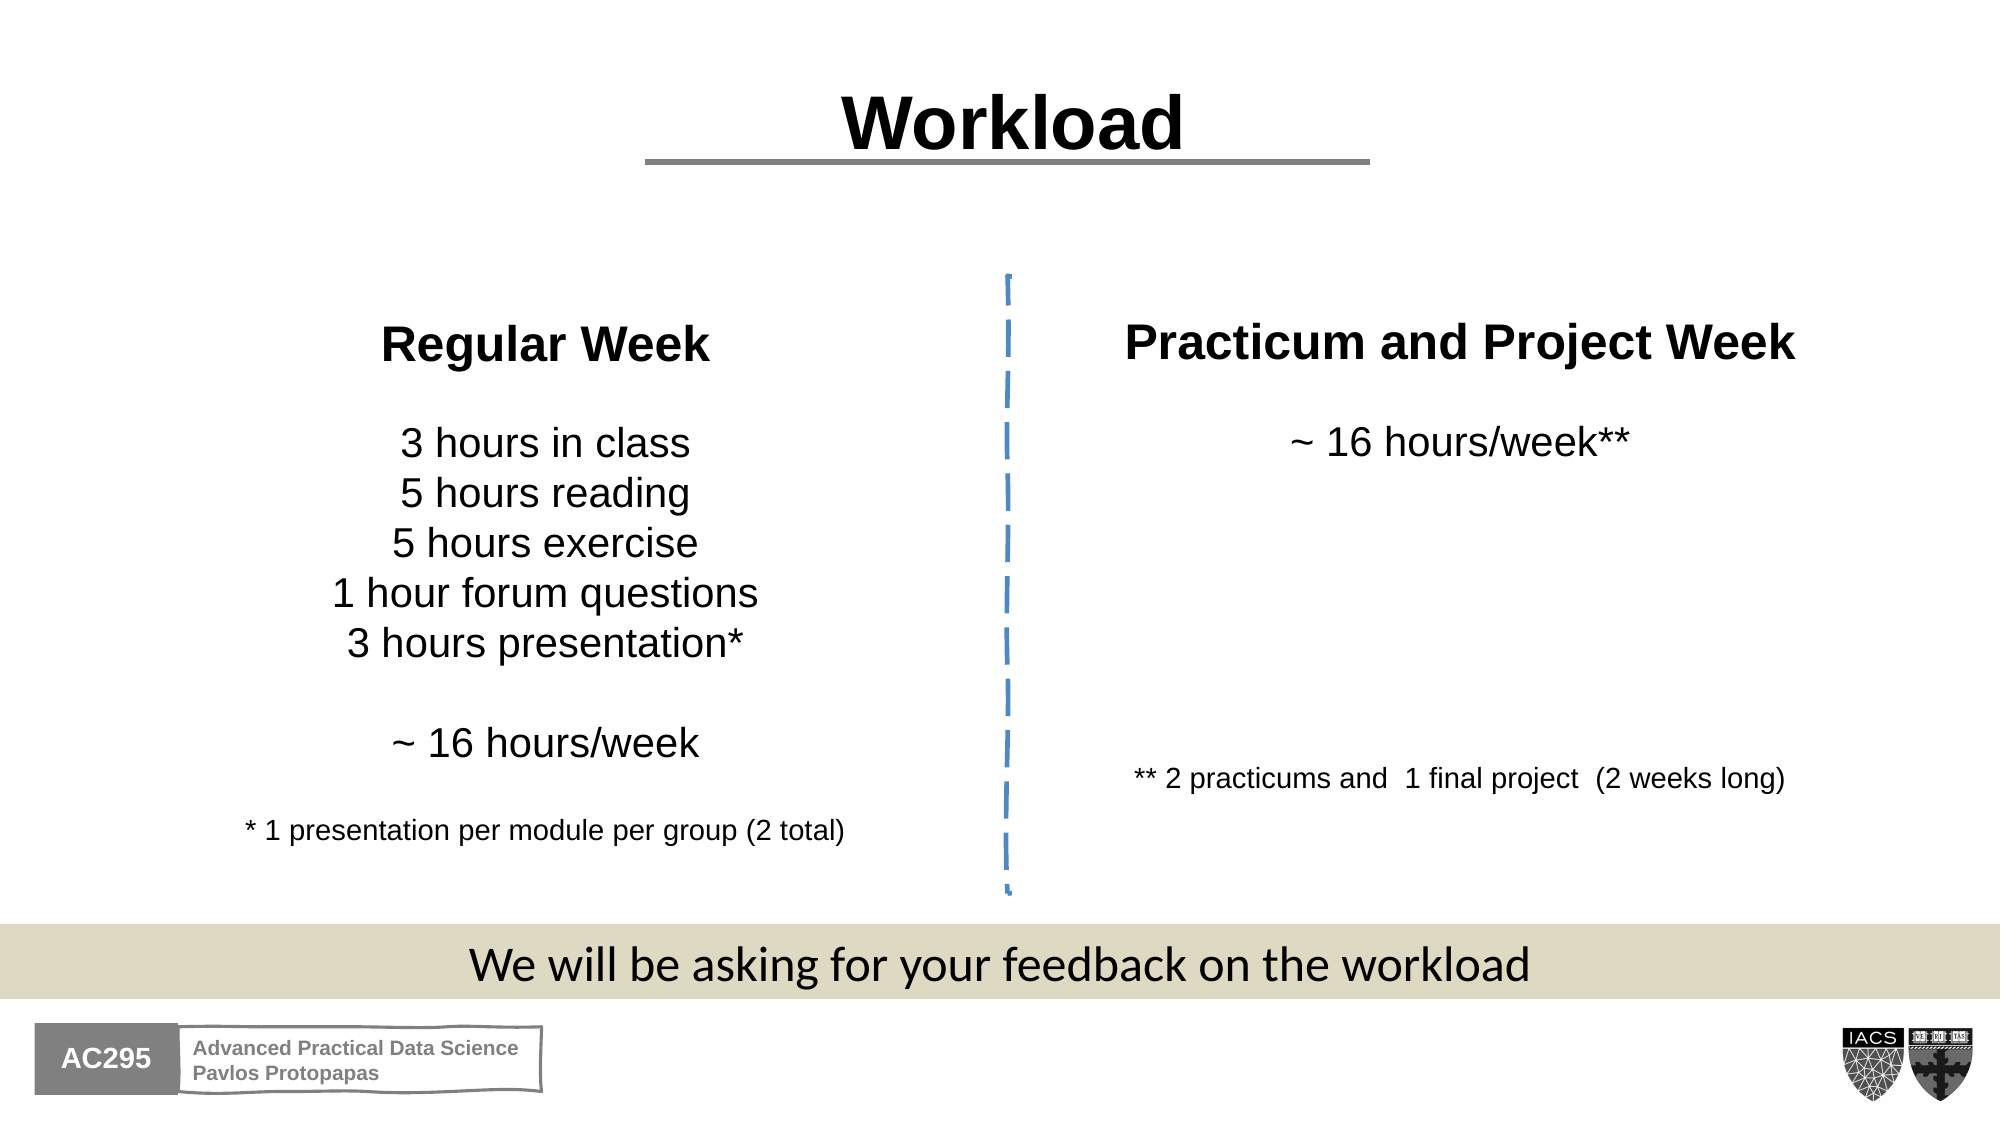

Workload

Practicum and Project Week

~ 16 hours/week**

** 2 practicums and  1 final project  (2 weeks long)
Regular Week

3 hours in class
5 hours reading
5 hours exercise
1 hour forum questions
3 hours presentation*

~ 16 hours/week

* 1 presentation per module per group (2 total)
We will be asking for your feedback on the workload